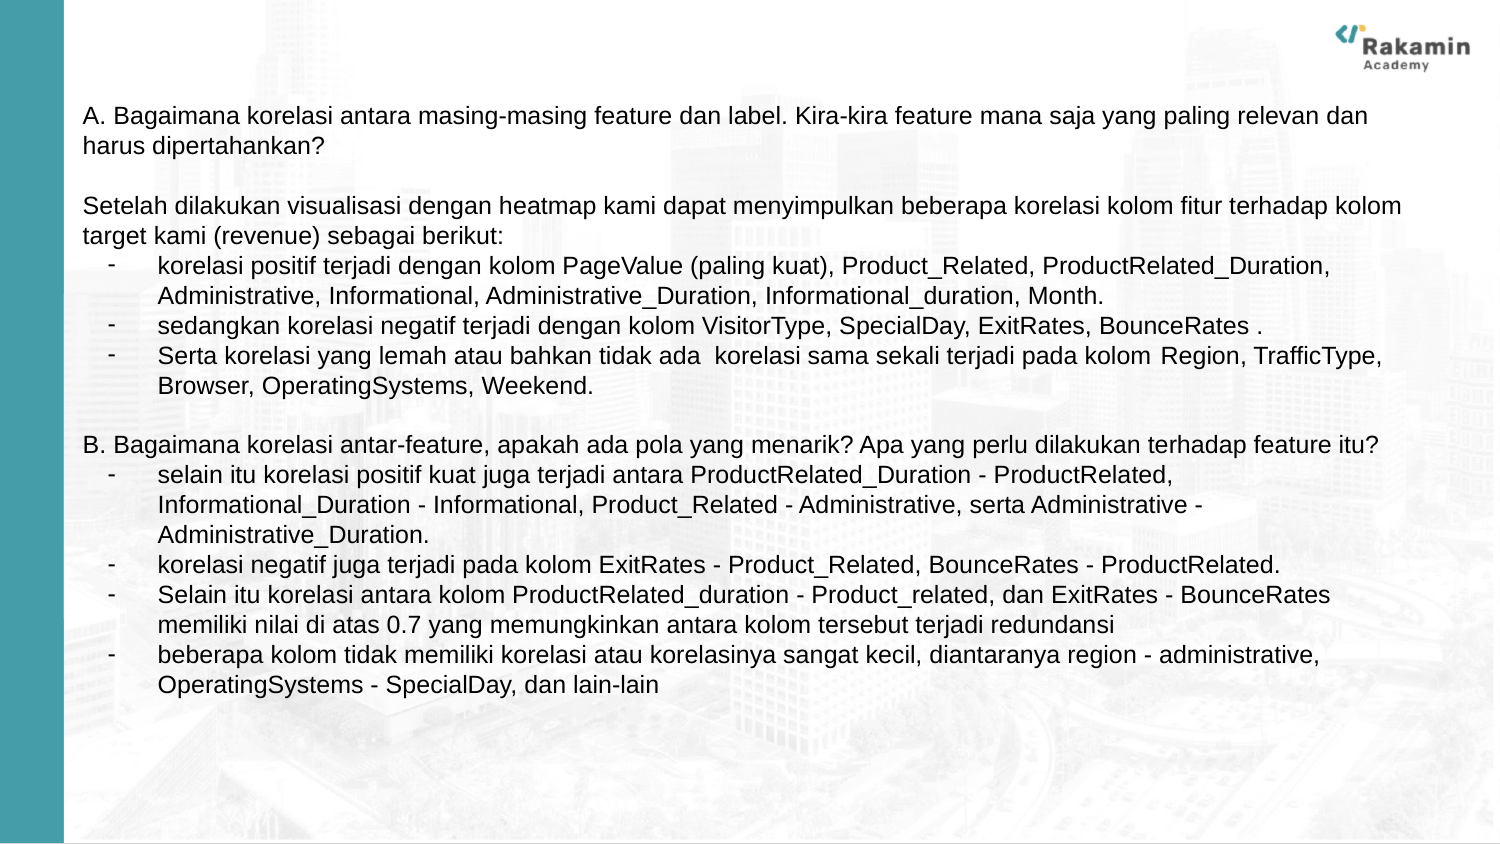

A. Bagaimana korelasi antara masing-masing feature dan label. Kira-kira feature mana saja yang paling relevan dan harus dipertahankan?

Setelah dilakukan visualisasi dengan heatmap kami dapat menyimpulkan beberapa korelasi kolom fitur terhadap kolom target kami (revenue) sebagai berikut:
korelasi positif terjadi dengan kolom PageValue (paling kuat), Product_Related, ProductRelated_Duration, Administrative, Informational, Administrative_Duration, Informational_duration, Month.
sedangkan korelasi negatif terjadi dengan kolom VisitorType, SpecialDay, ExitRates, BounceRates .
Serta korelasi yang lemah atau bahkan tidak ada  korelasi sama sekali terjadi pada kolom Region, TrafficType, Browser, OperatingSystems, Weekend.

B. Bagaimana korelasi antar-feature, apakah ada pola yang menarik? Apa yang perlu dilakukan terhadap feature itu?
selain itu korelasi positif kuat juga terjadi antara ProductRelated_Duration - ProductRelated, Informational_Duration - Informational, Product_Related - Administrative, serta Administrative - Administrative_Duration.
korelasi negatif juga terjadi pada kolom ExitRates - Product_Related, BounceRates - ProductRelated.
Selain itu korelasi antara kolom ProductRelated_duration - Product_related, dan ExitRates - BounceRates memiliki nilai di atas 0.7 yang memungkinkan antara kolom tersebut terjadi redundansi
beberapa kolom tidak memiliki korelasi atau korelasinya sangat kecil, diantaranya region - administrative, OperatingSystems - SpecialDay, dan lain-lain